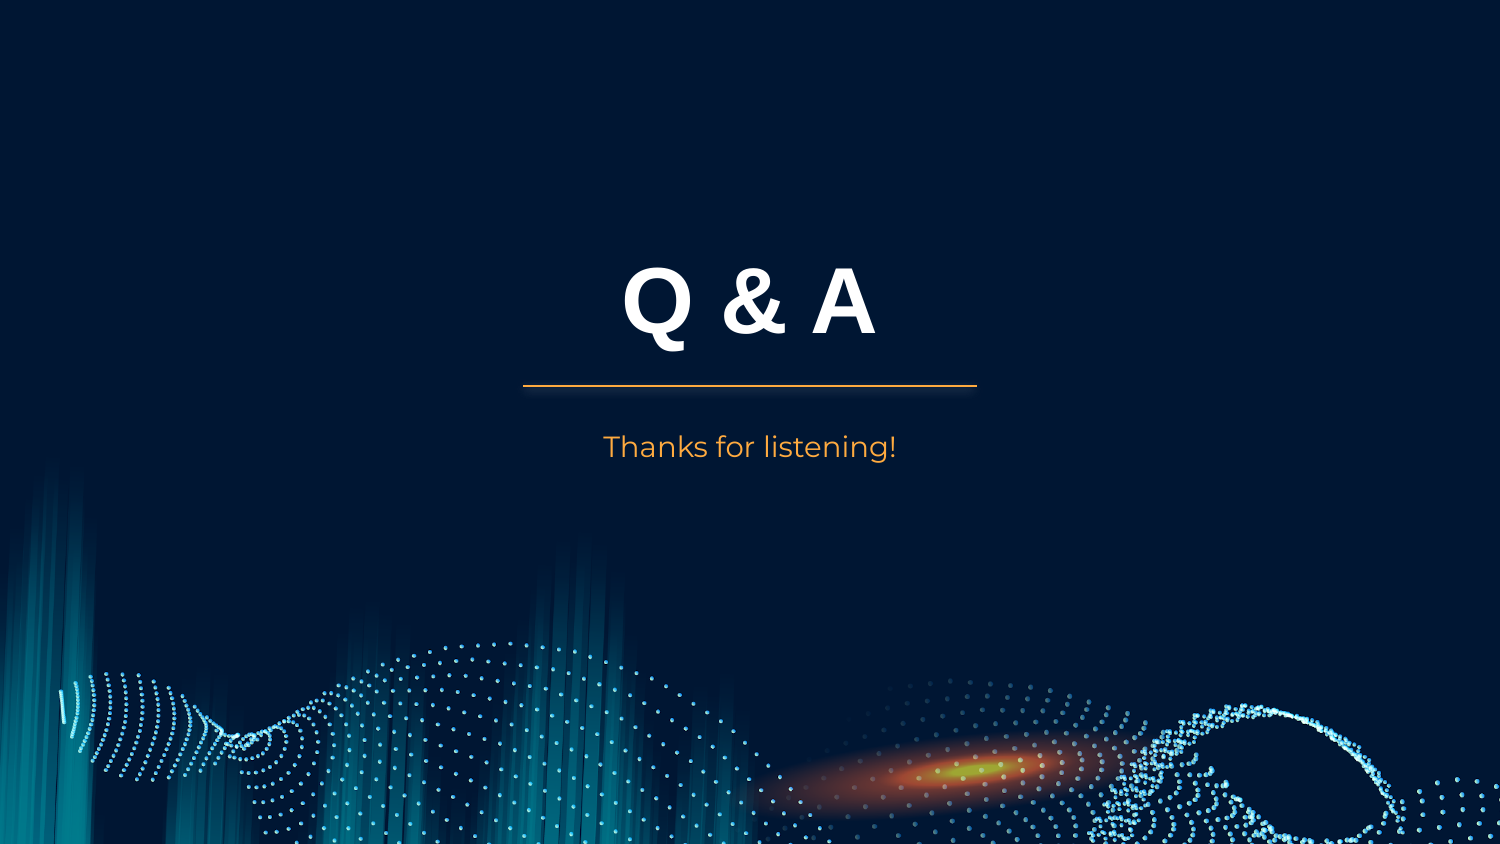

# Q & A
Thanks for listening!